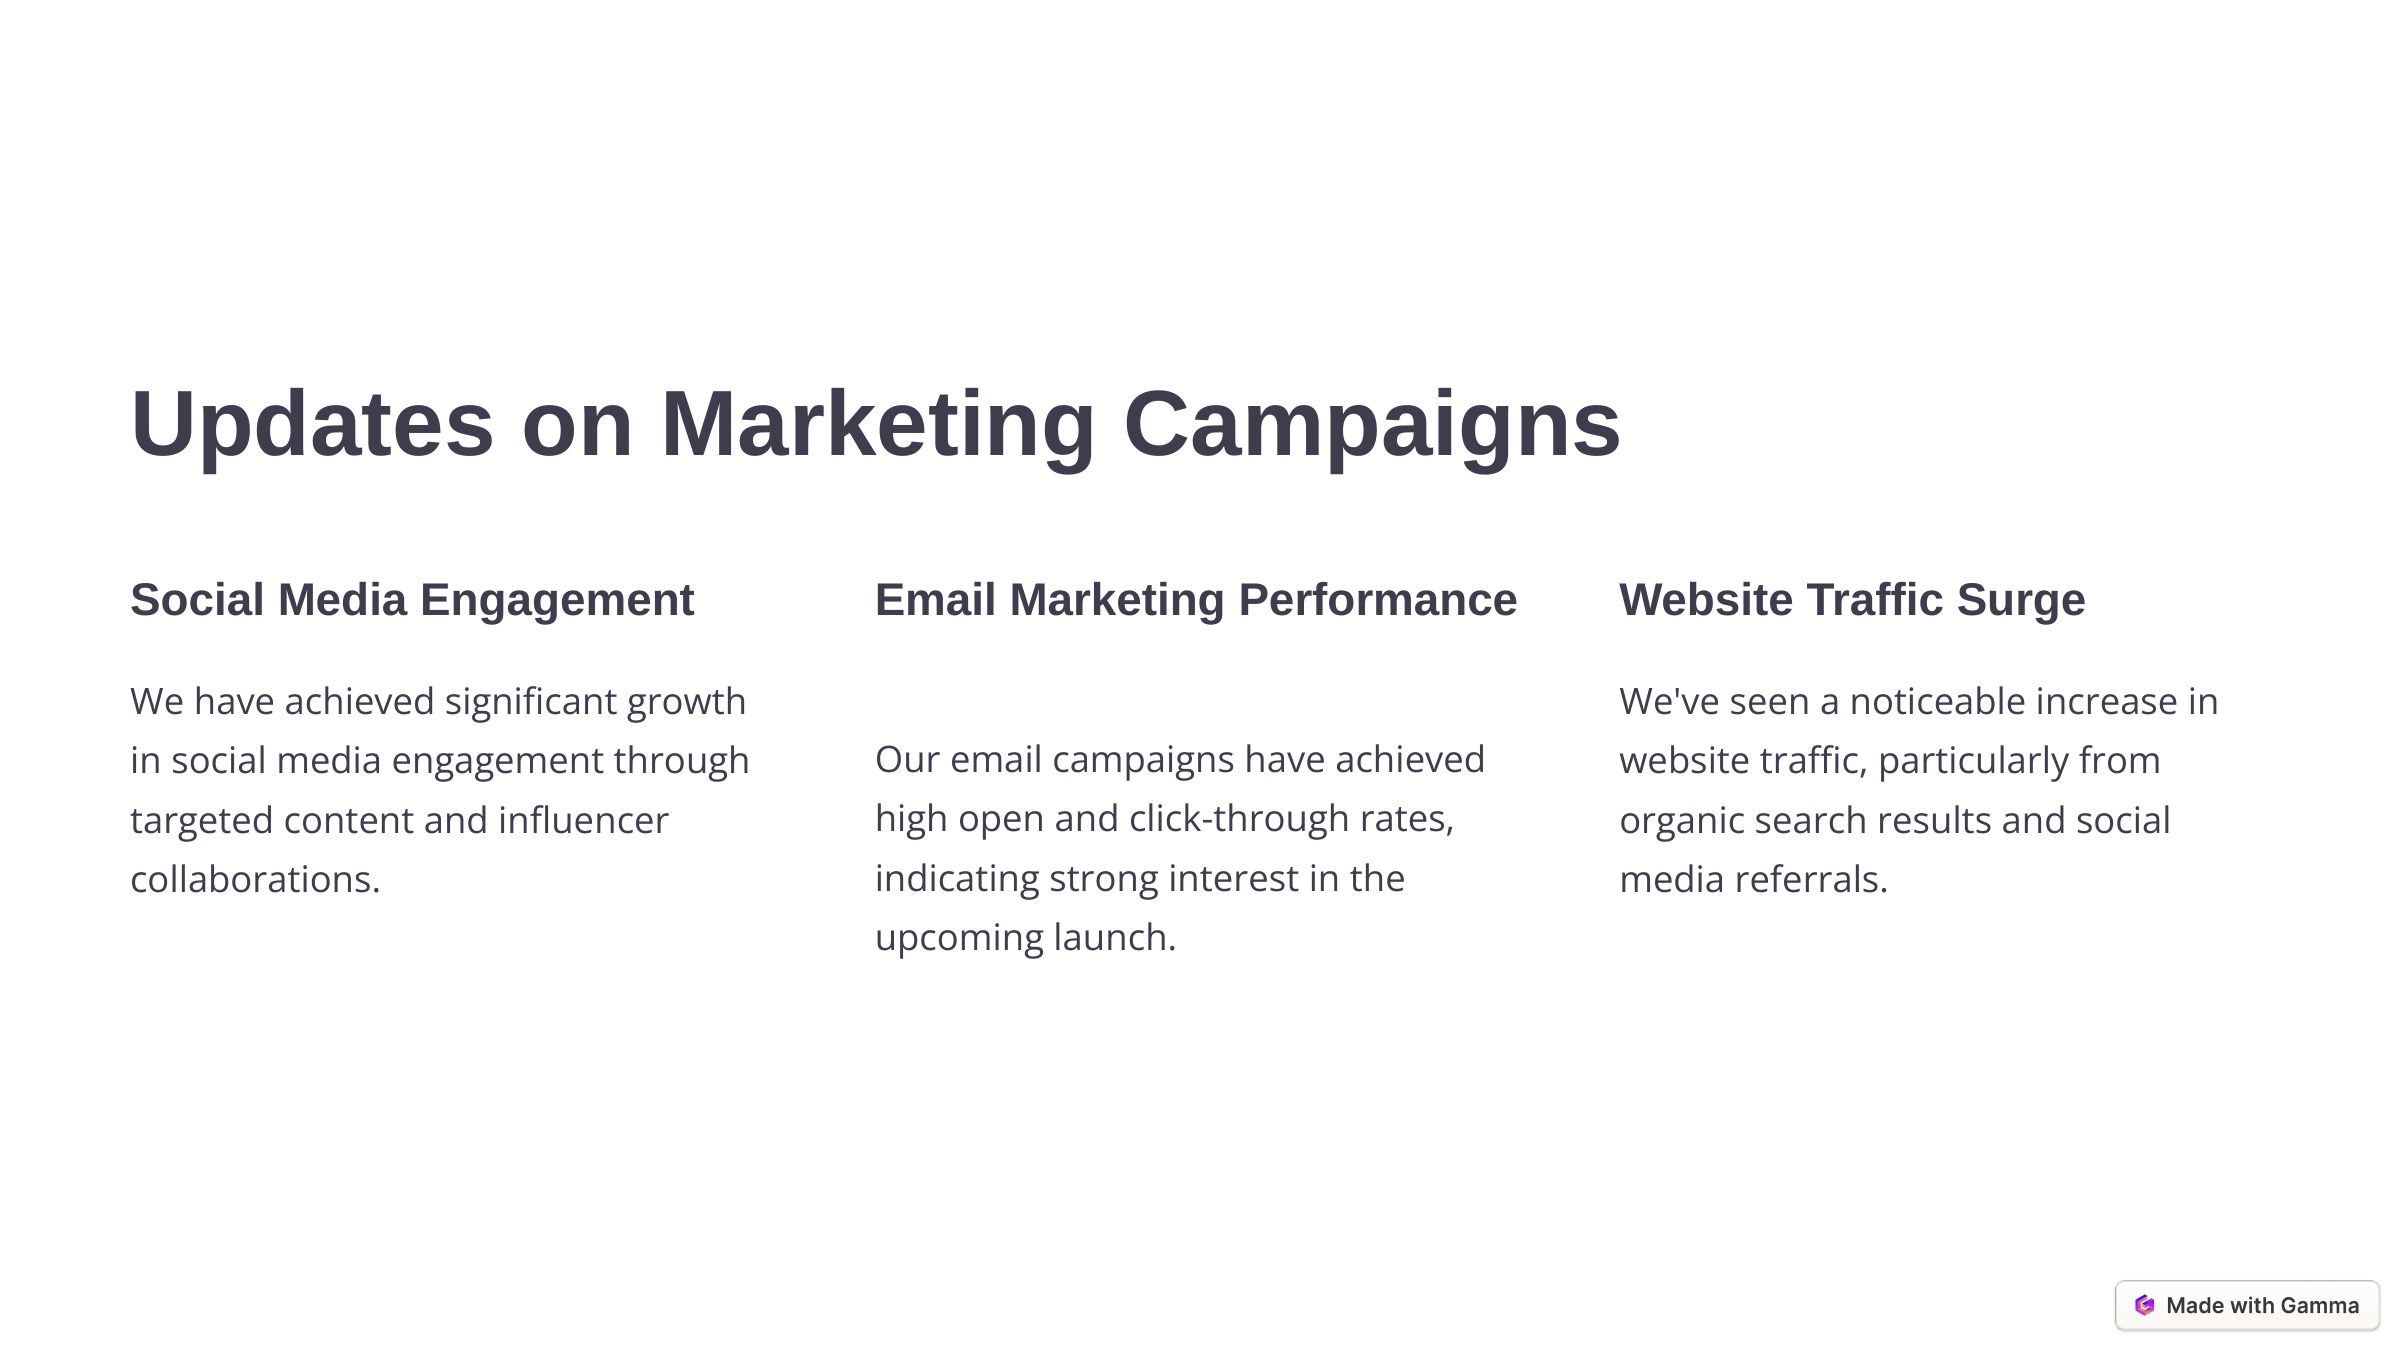

Updates on Marketing Campaigns
Social Media Engagement
Email Marketing Performance
Website Traffic Surge
We have achieved significant growth in social media engagement through targeted content and influencer collaborations.
We've seen a noticeable increase in website traffic, particularly from organic search results and social media referrals.
Our email campaigns have achieved high open and click-through rates, indicating strong interest in the upcoming launch.